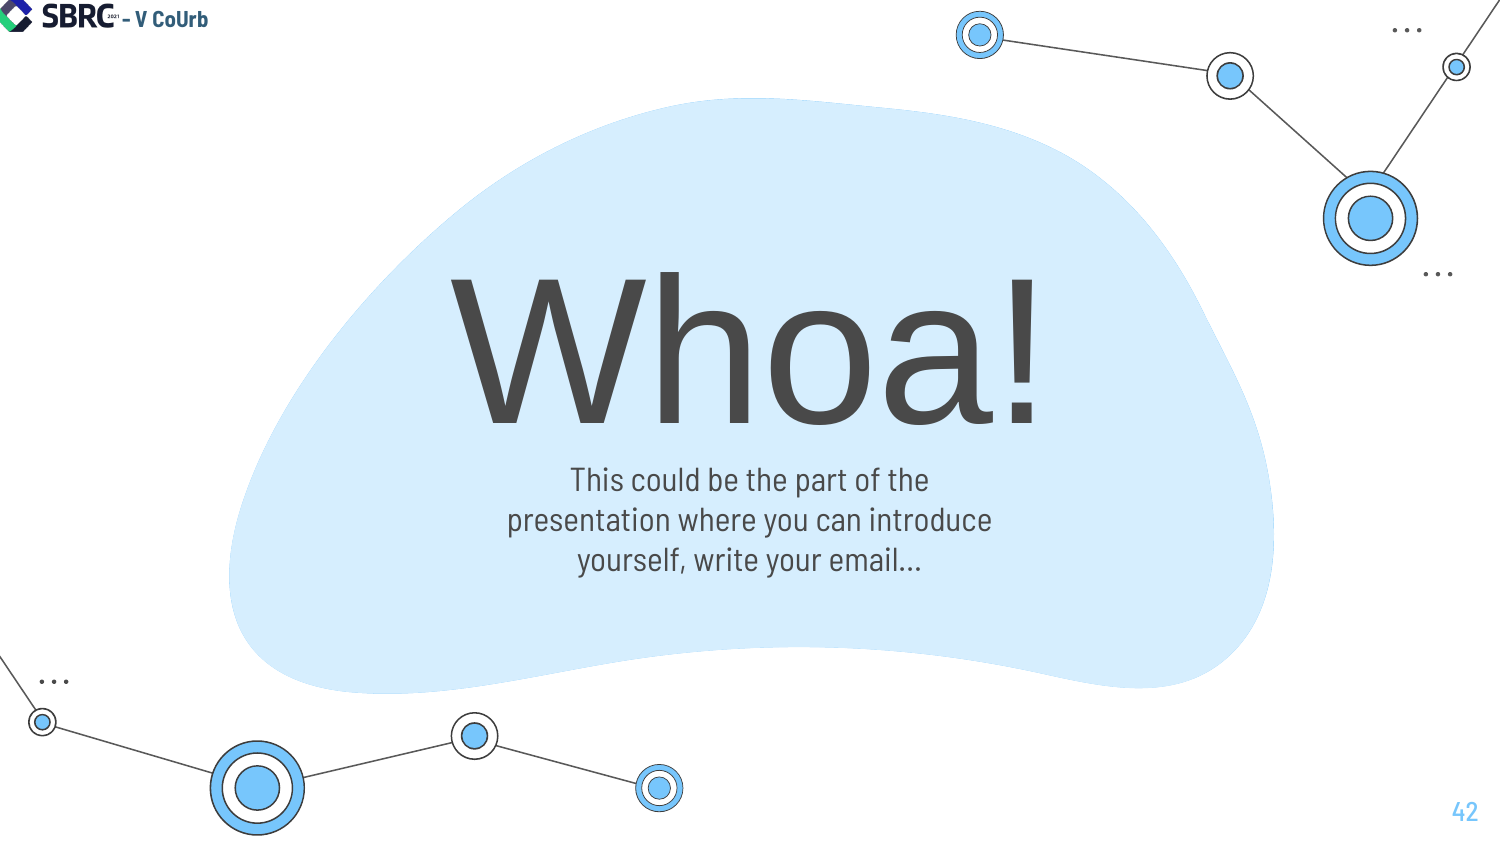

# Whoa!
This could be the part of the presentation where you can introduce yourself, write your email…

42